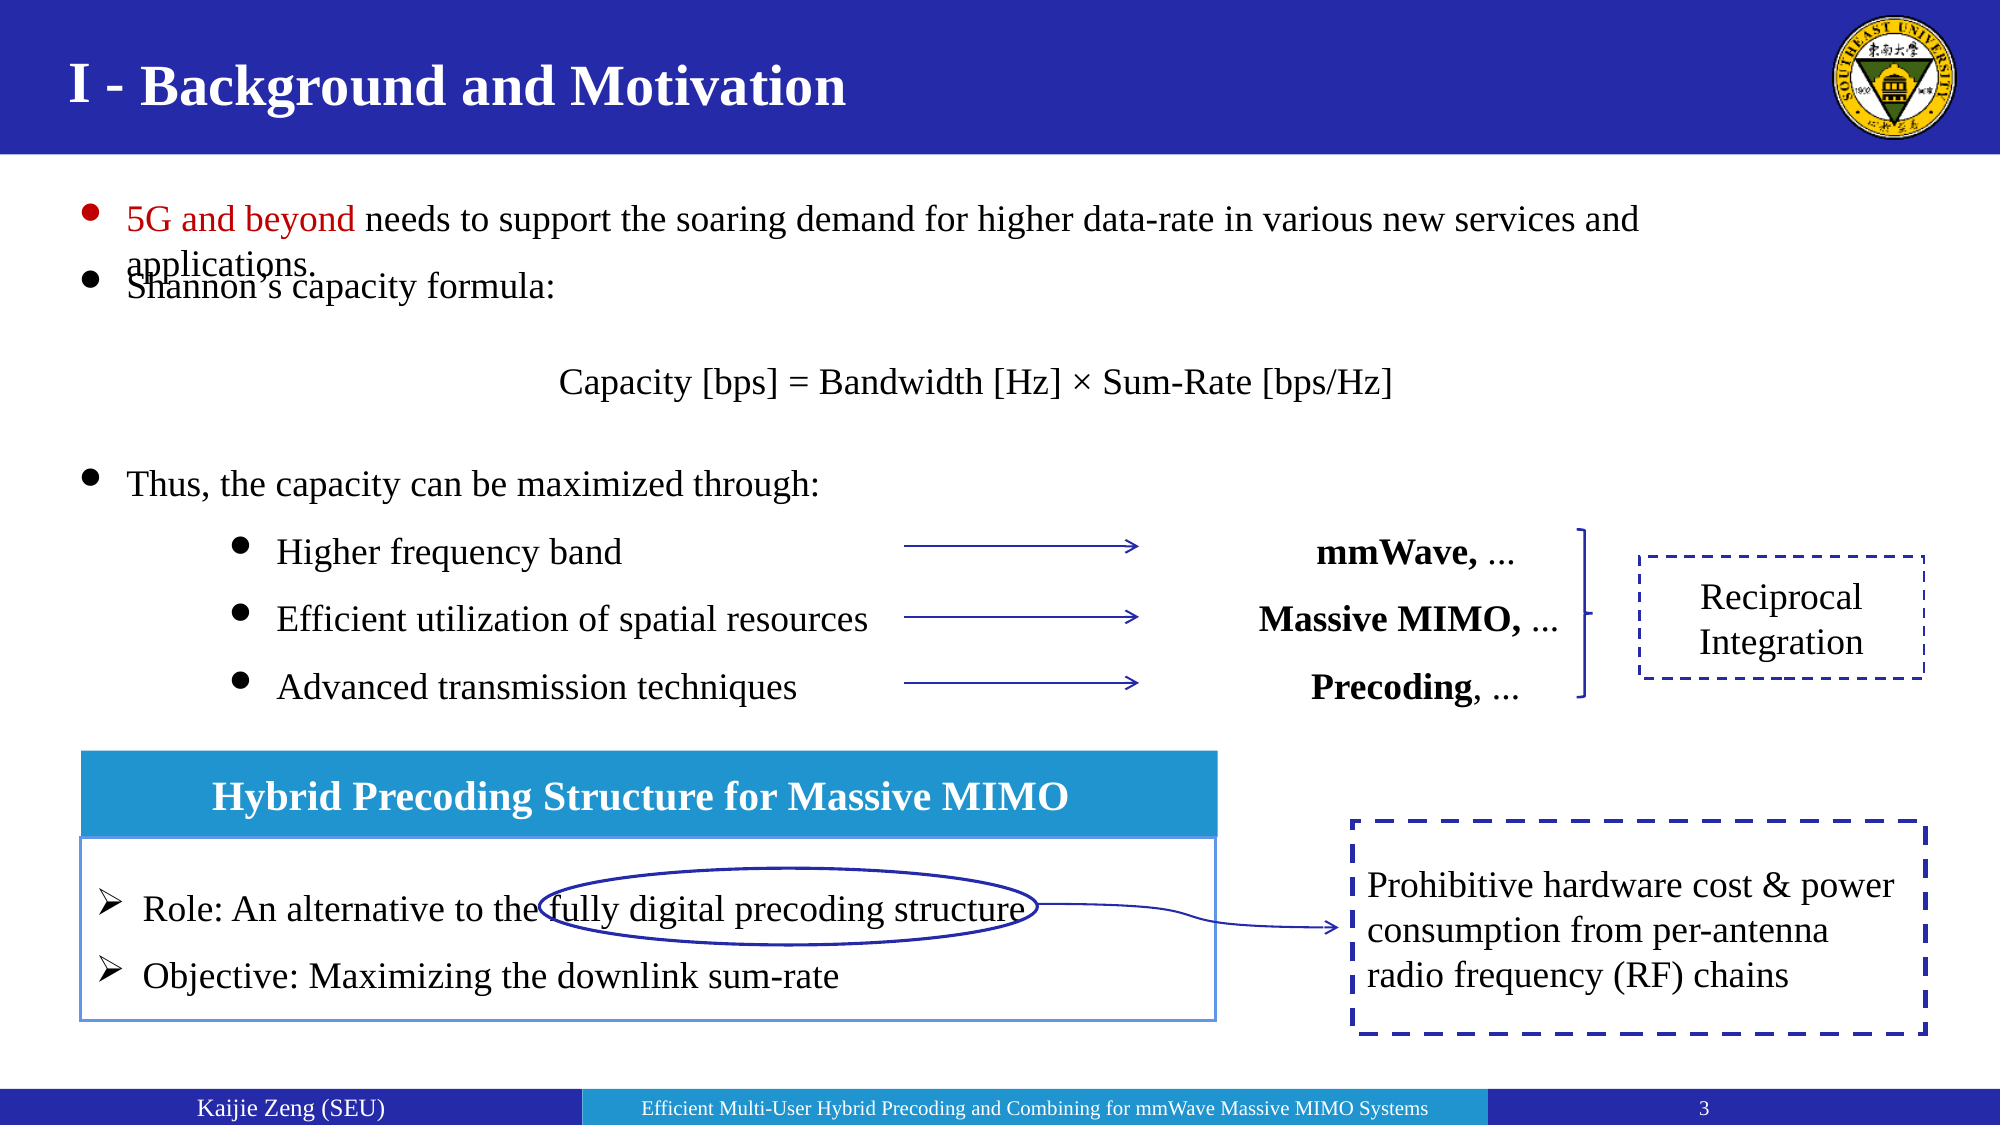

I -
Background and Motivation
5G and beyond needs to support the soaring demand for higher data-rate in various new services and applications.

Shannon’s capacity formula:

Capacity [bps] = Bandwidth [Hz] × Sum-Rate [bps/Hz]
Thus, the capacity can be maximized through:
Higher frequency band                                                                         mmWave, ...
Efficient utilization of spatial resources                                         Massive MIMO, ...
Advanced transmission techniques                                                      Precoding, ...

Reciprocal
Integration

Hybrid Precoding Structure for Massive MIMO
Role: An alternative to the fully digital precoding structure
Objective: Maximizing the downlink sum-rate
Prohibitive hardware cost & power consumption from per-antenna radio frequency (RF) chains